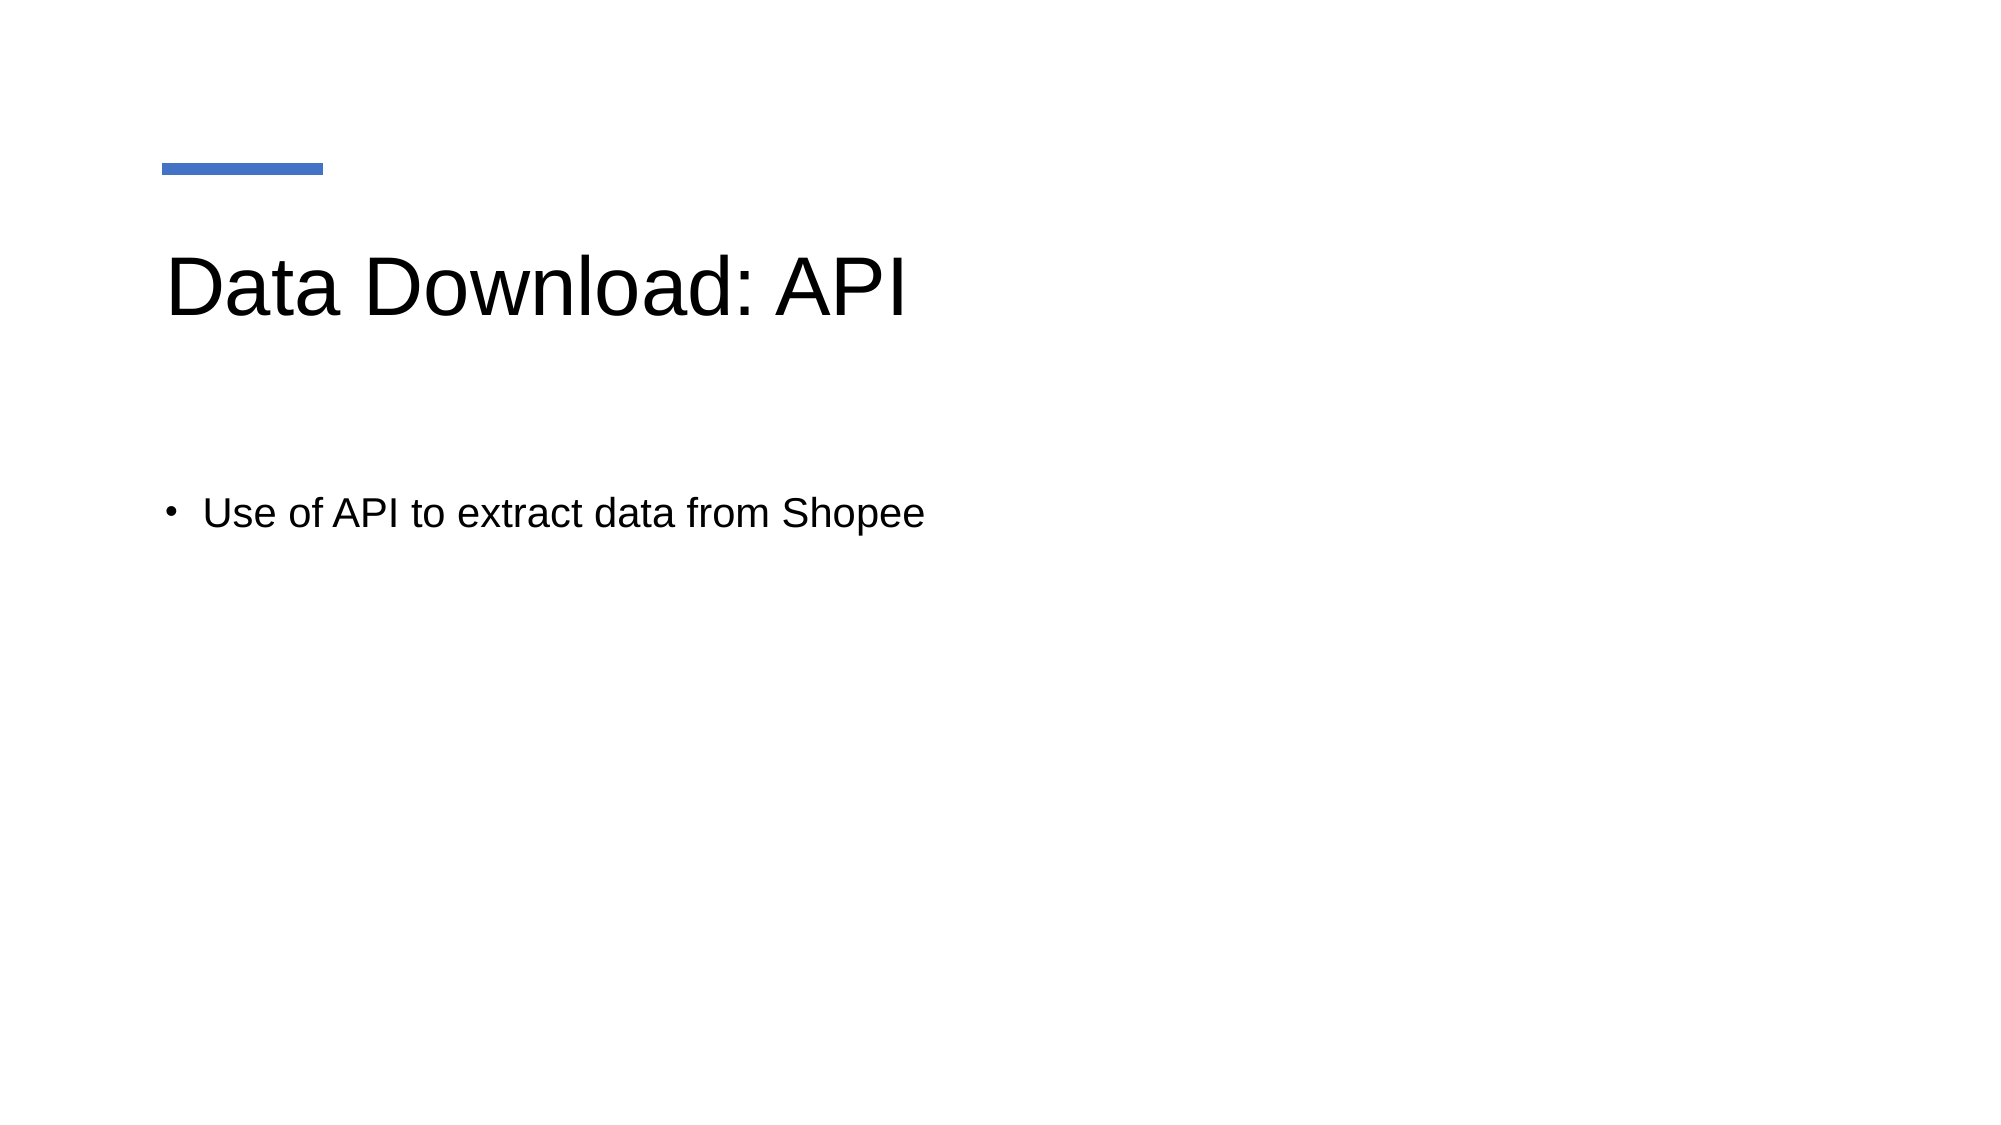

# Data Download: API
Use of API to extract data from Shopee